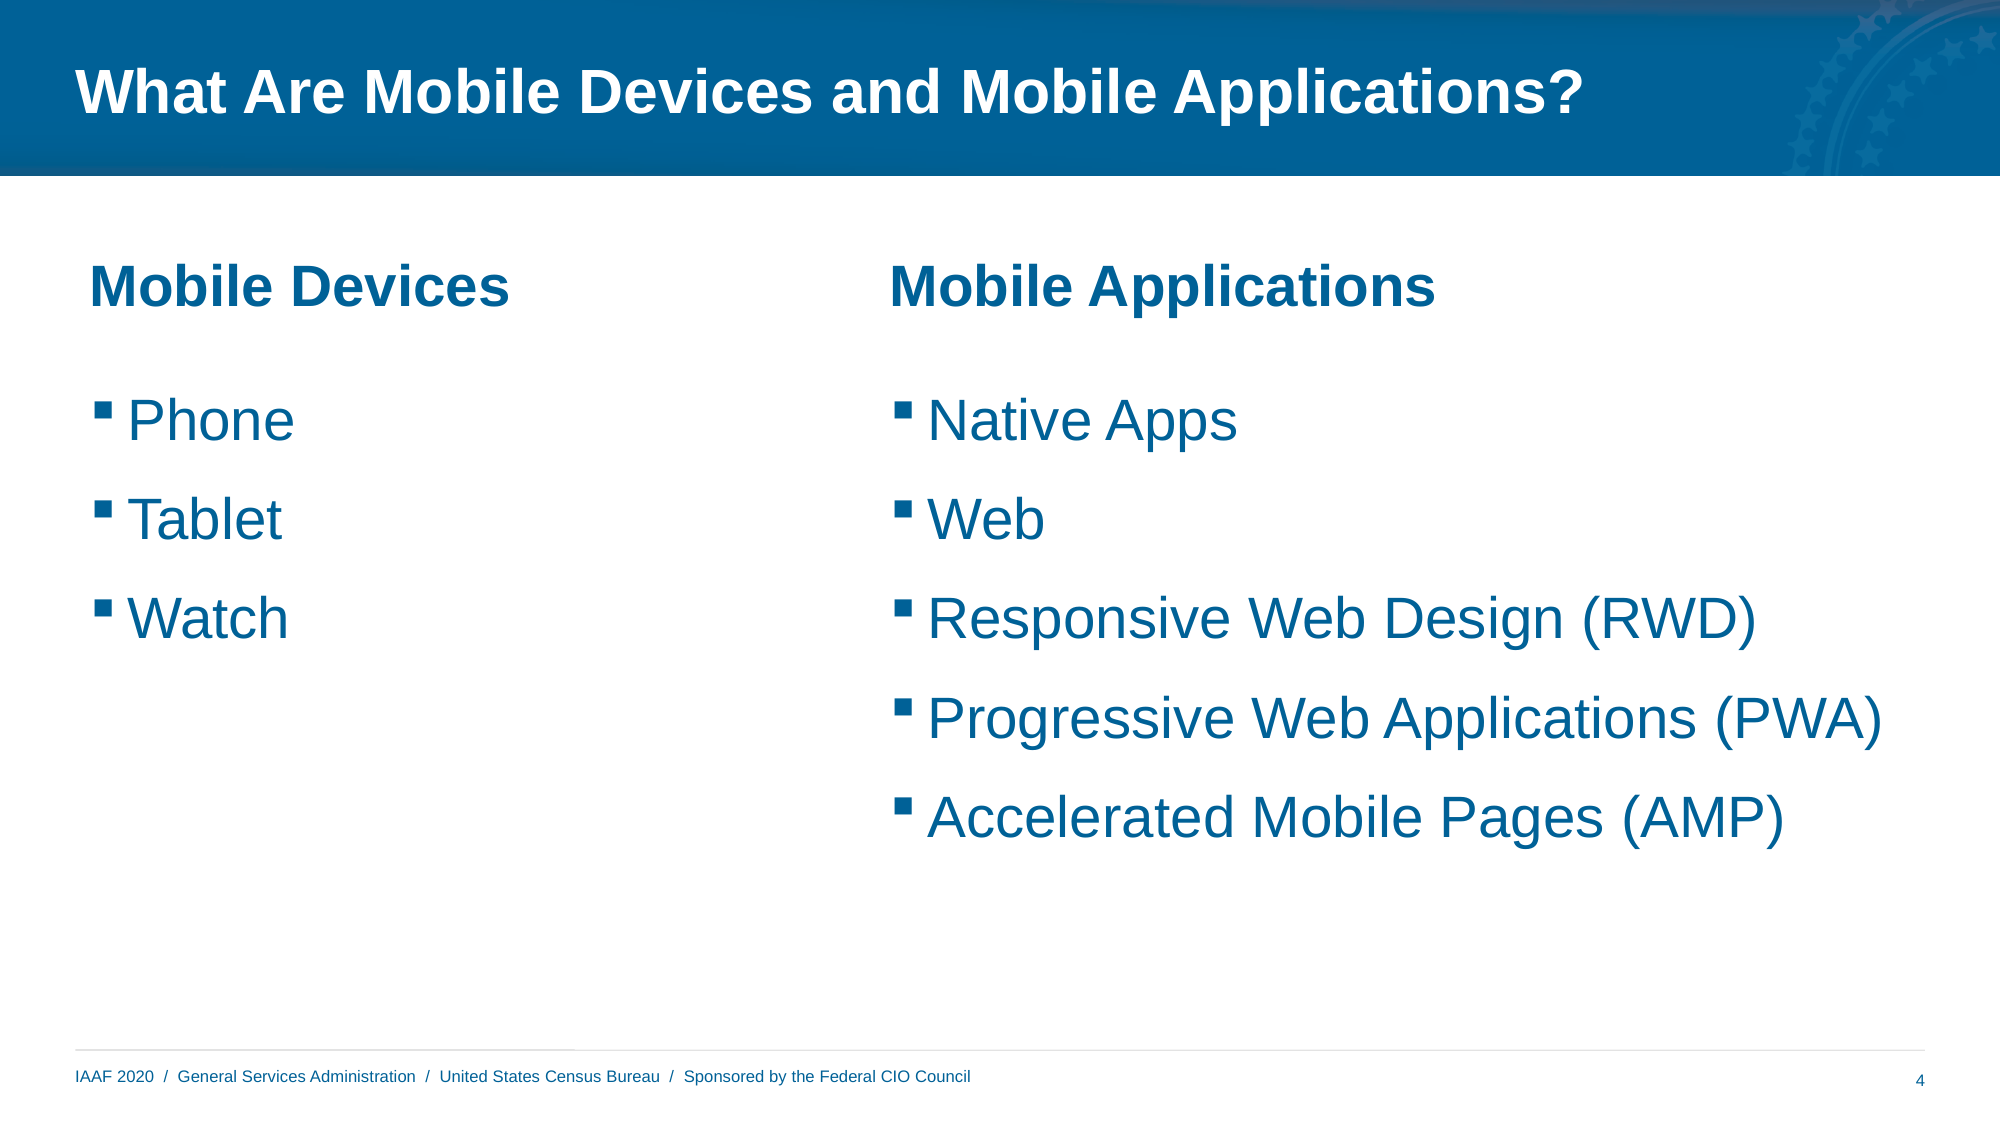

# What Are Mobile Devices and Mobile Applications?
Mobile Devices
Mobile Applications
Phone
Tablet
Watch
Native Apps
Web
Responsive Web Design (RWD)
Progressive Web Applications (PWA)
Accelerated Mobile Pages (AMP)

4